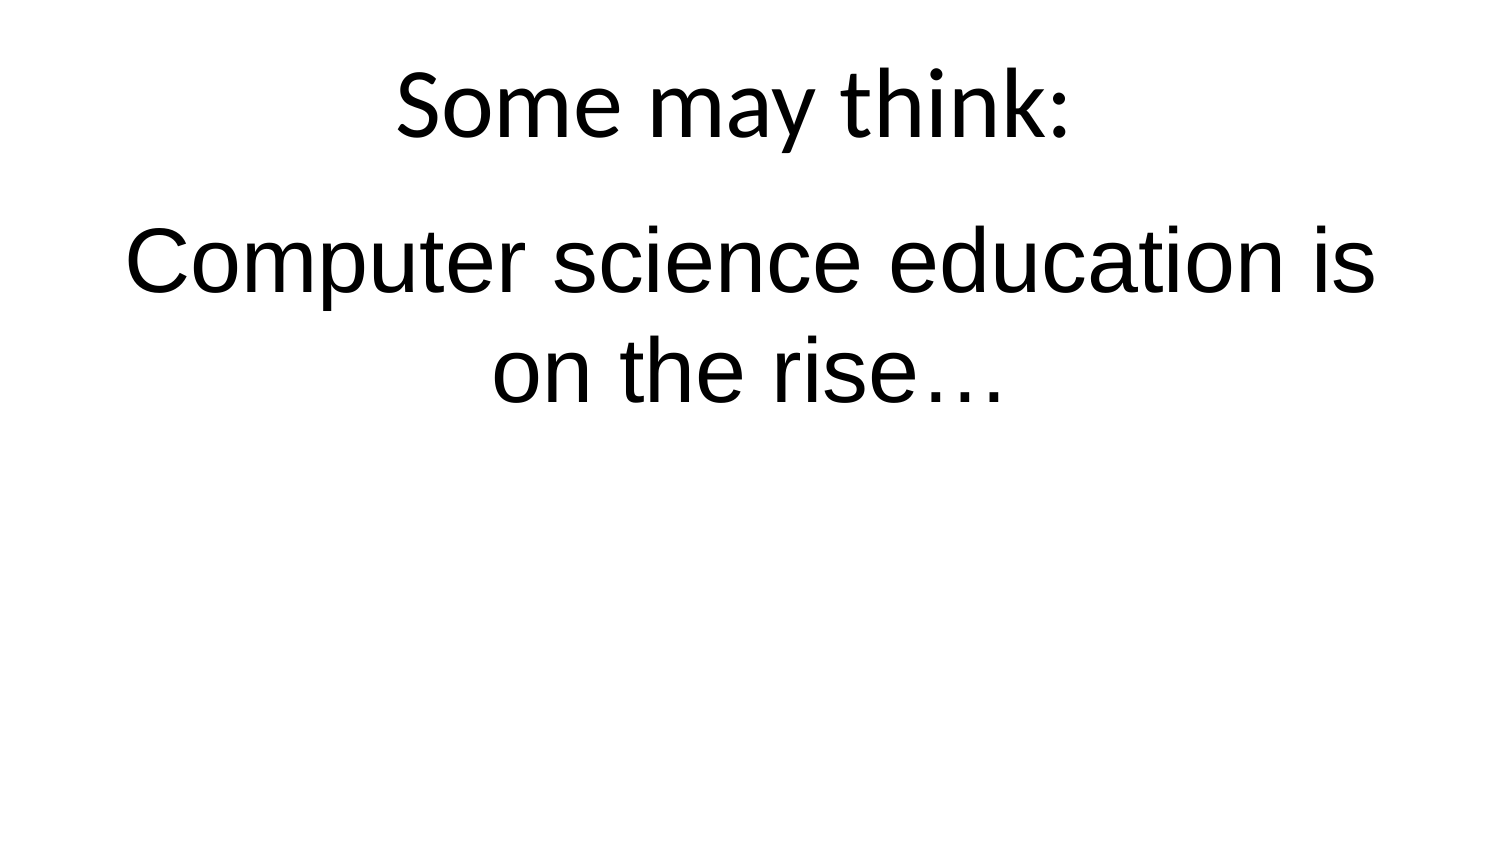

Some may think:
Computer science education is on the rise…